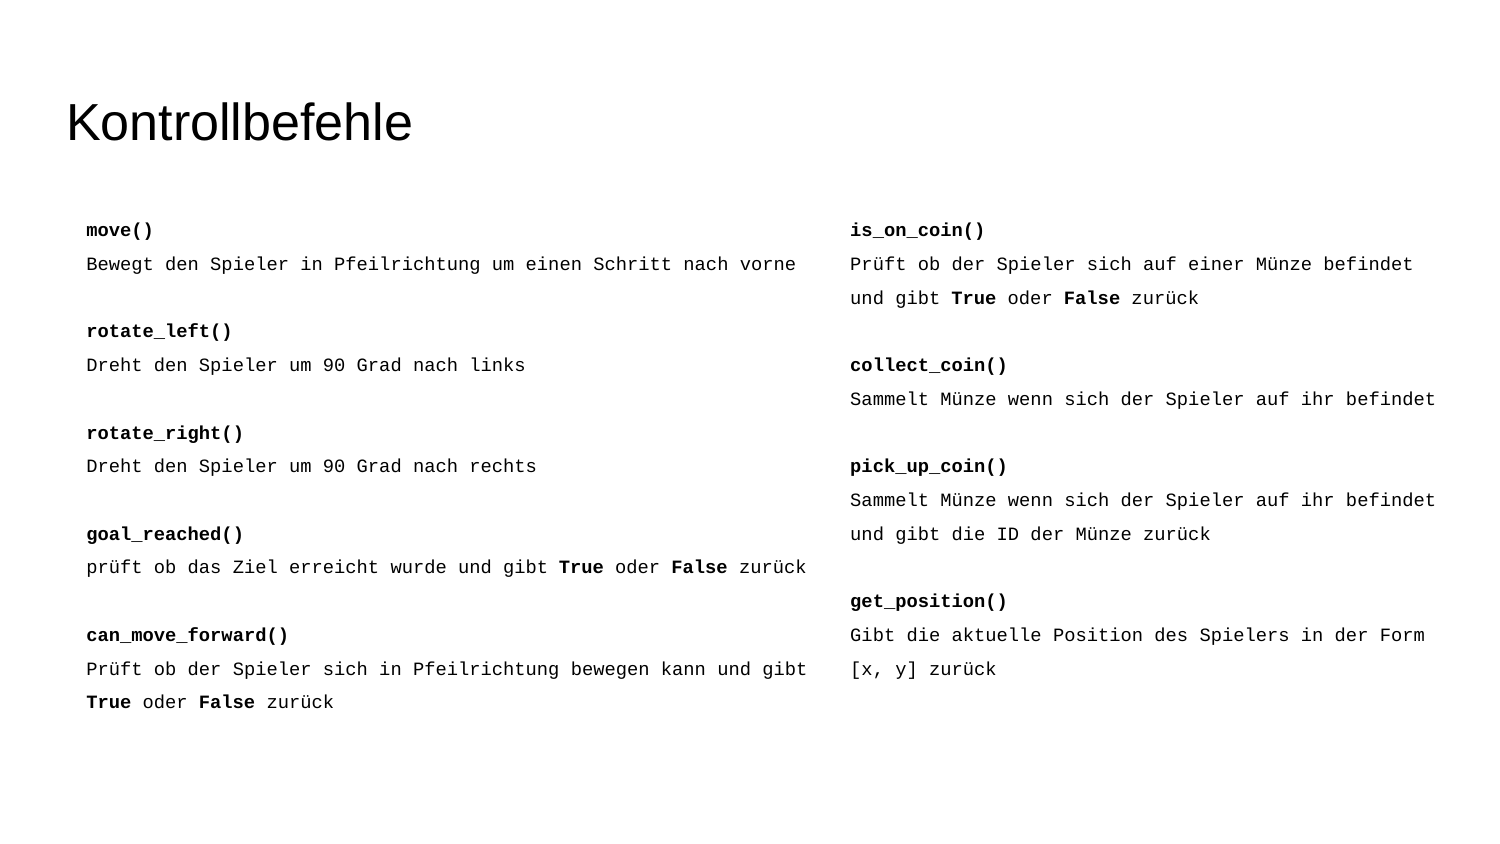

# Kontrollbefehle
move()
Bewegt den Spieler in Pfeilrichtung um einen Schritt nach vorne

rotate_left()
Dreht den Spieler um 90 Grad nach links

rotate_right()
Dreht den Spieler um 90 Grad nach rechts

goal_reached()
prüft ob das Ziel erreicht wurde und gibt True oder False zurück

can_move_forward()
Prüft ob der Spieler sich in Pfeilrichtung bewegen kann und gibt True oder False zurück
is_on_coin()
Prüft ob der Spieler sich auf einer Münze befindet und gibt True oder False zurück

collect_coin()
Sammelt Münze wenn sich der Spieler auf ihr befindet

pick_up_coin()
Sammelt Münze wenn sich der Spieler auf ihr befindet und gibt die ID der Münze zurück

get_position()
Gibt die aktuelle Position des Spielers in der Form [x, y] zurück